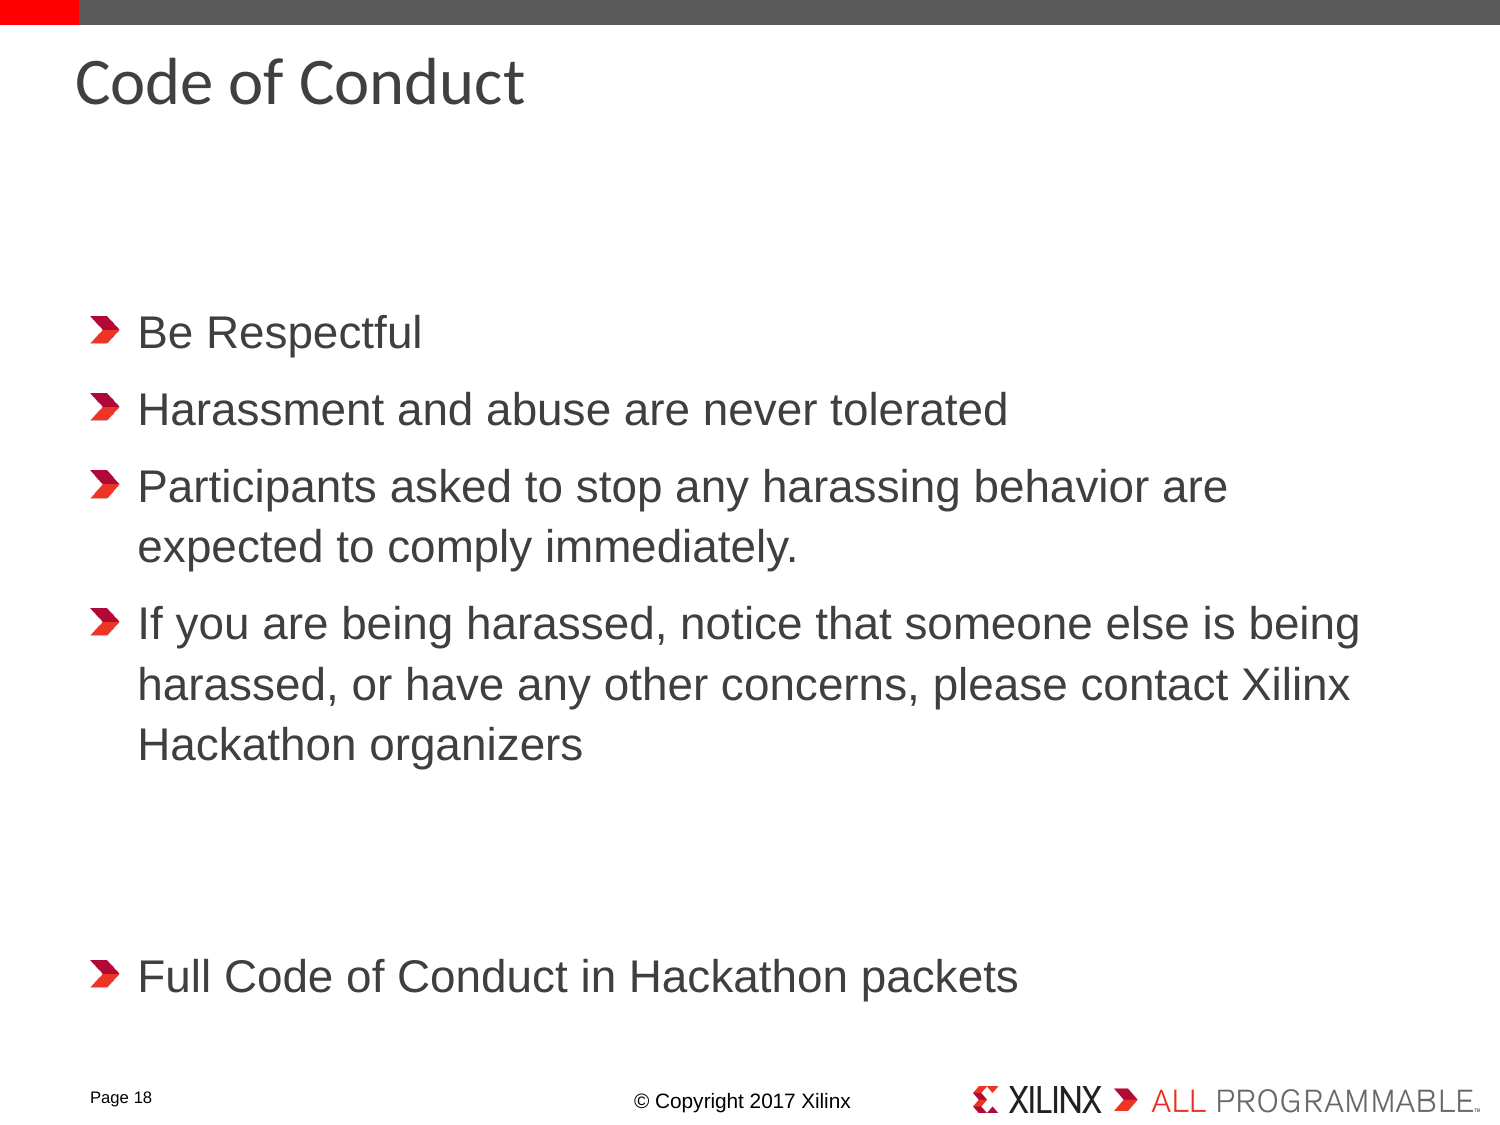

# Code of Conduct

Be Respectful
Harassment and abuse are never tolerated
Participants asked to stop any harassing behavior are expected to comply immediately.
If you are being harassed, notice that someone else is being harassed, or have any other concerns, please contact Xilinx Hackathon organizers

Full Code of Conduct in Hackathon packets
Page 18